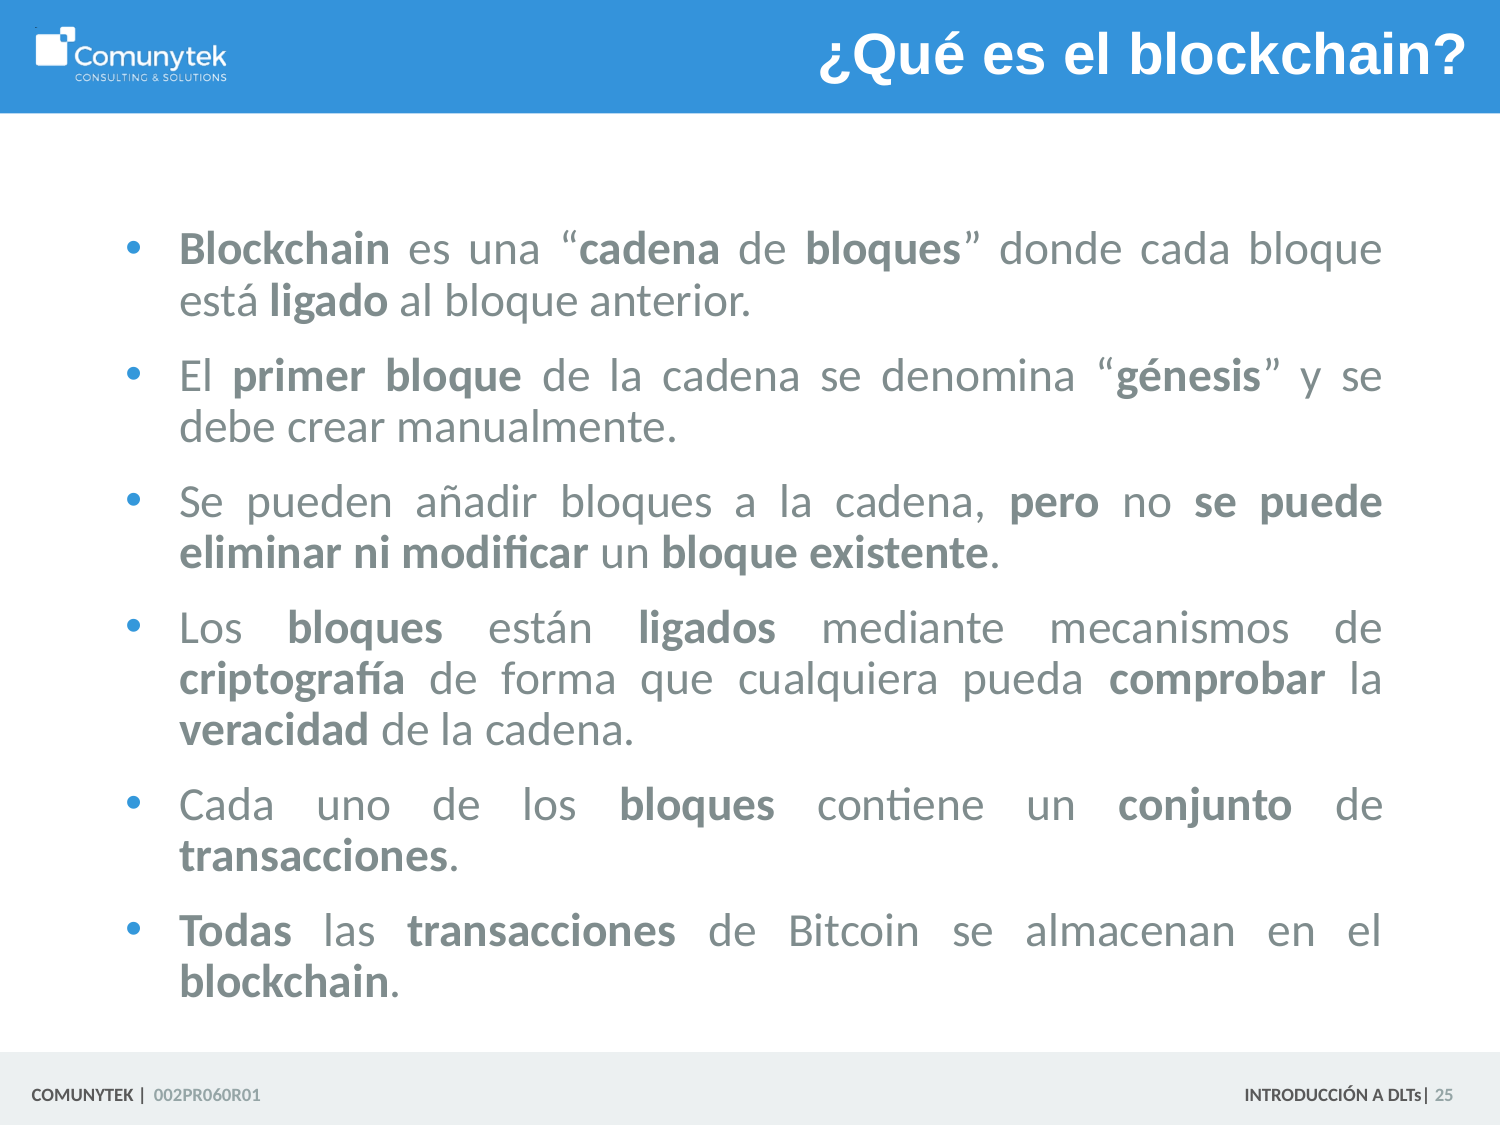

# ¿Qué es el blockchain?
Blockchain es una “cadena de bloques” donde cada bloque está ligado al bloque anterior.
El primer bloque de la cadena se denomina “génesis” y se debe crear manualmente.
Se pueden añadir bloques a la cadena, pero no se puede eliminar ni modificar un bloque existente.
Los bloques están ligados mediante mecanismos de criptografía de forma que cualquiera pueda comprobar la veracidad de la cadena.
Cada uno de los bloques contiene un conjunto de transacciones.
Todas las transacciones de Bitcoin se almacenan en el blockchain.

 25